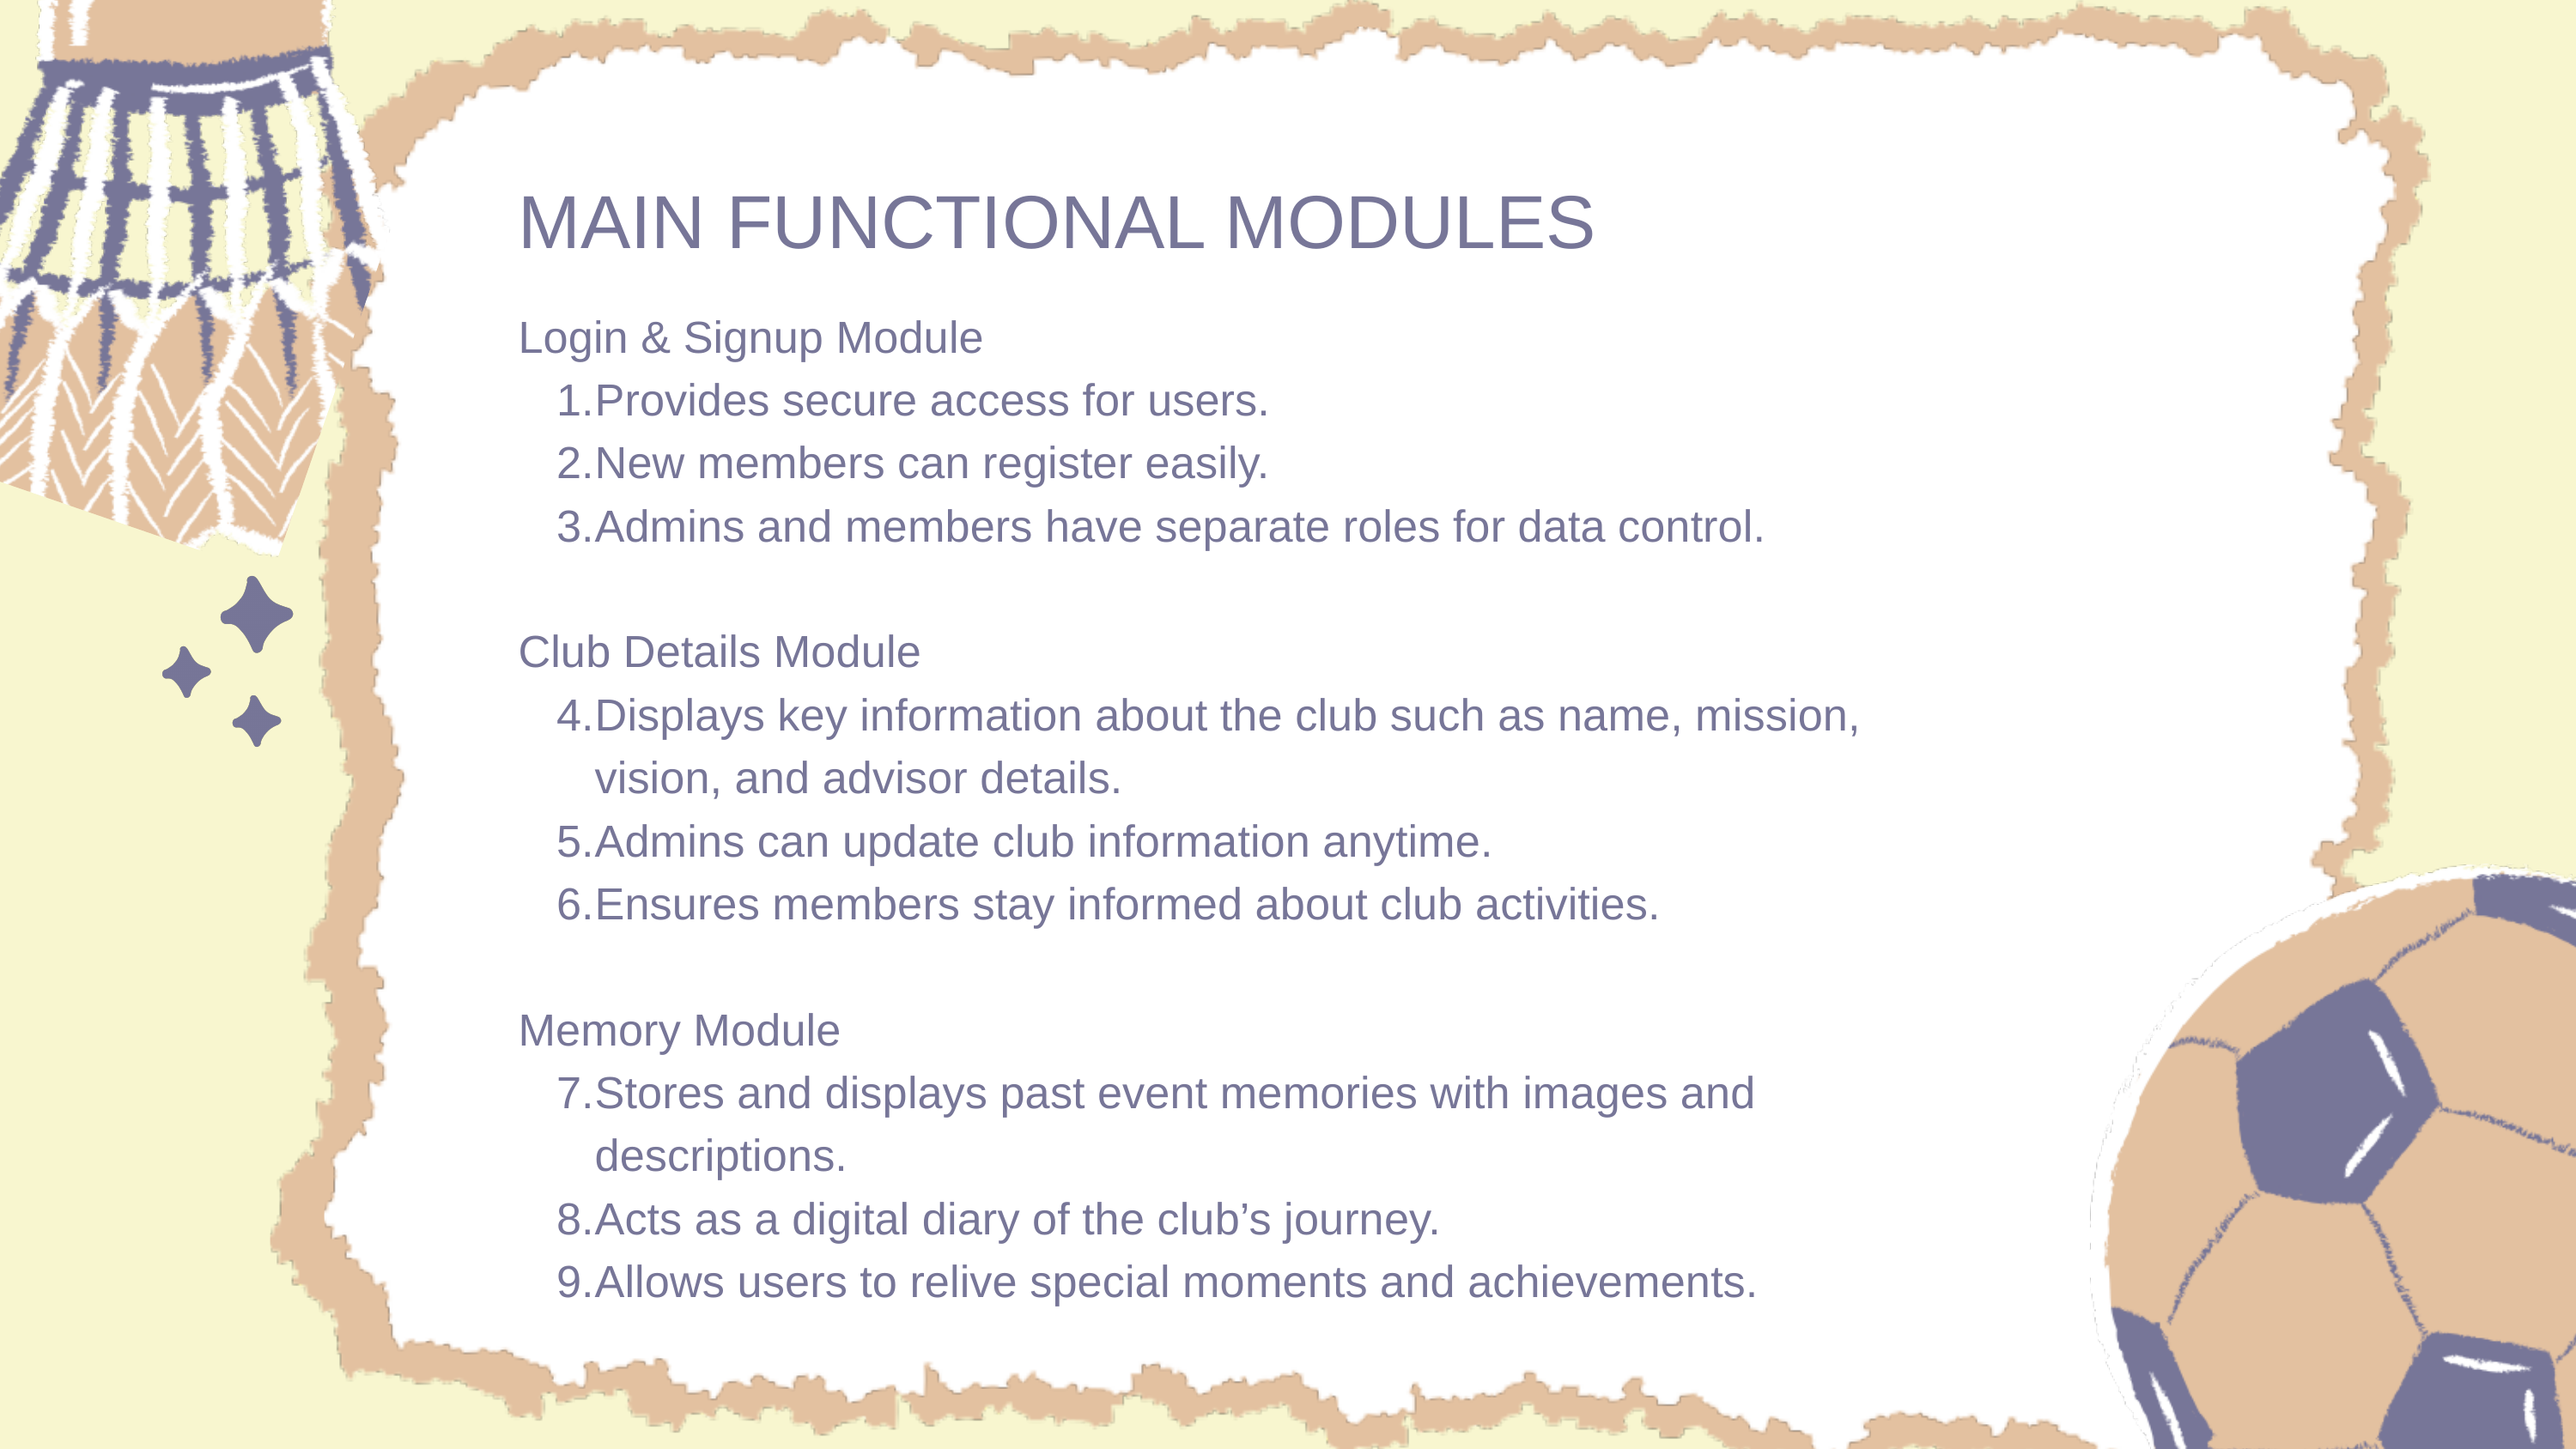

MAIN FUNCTIONAL MODULES
Login & Signup Module
Provides secure access for users.
New members can register easily.
Admins and members have separate roles for data control.

Club Details Module
Displays key information about the club such as name, mission, vision, and advisor details.
Admins can update club information anytime.
Ensures members stay informed about club activities.

Memory Module
Stores and displays past event memories with images and descriptions.
Acts as a digital diary of the club’s journey.
Allows users to relive special moments and achievements.